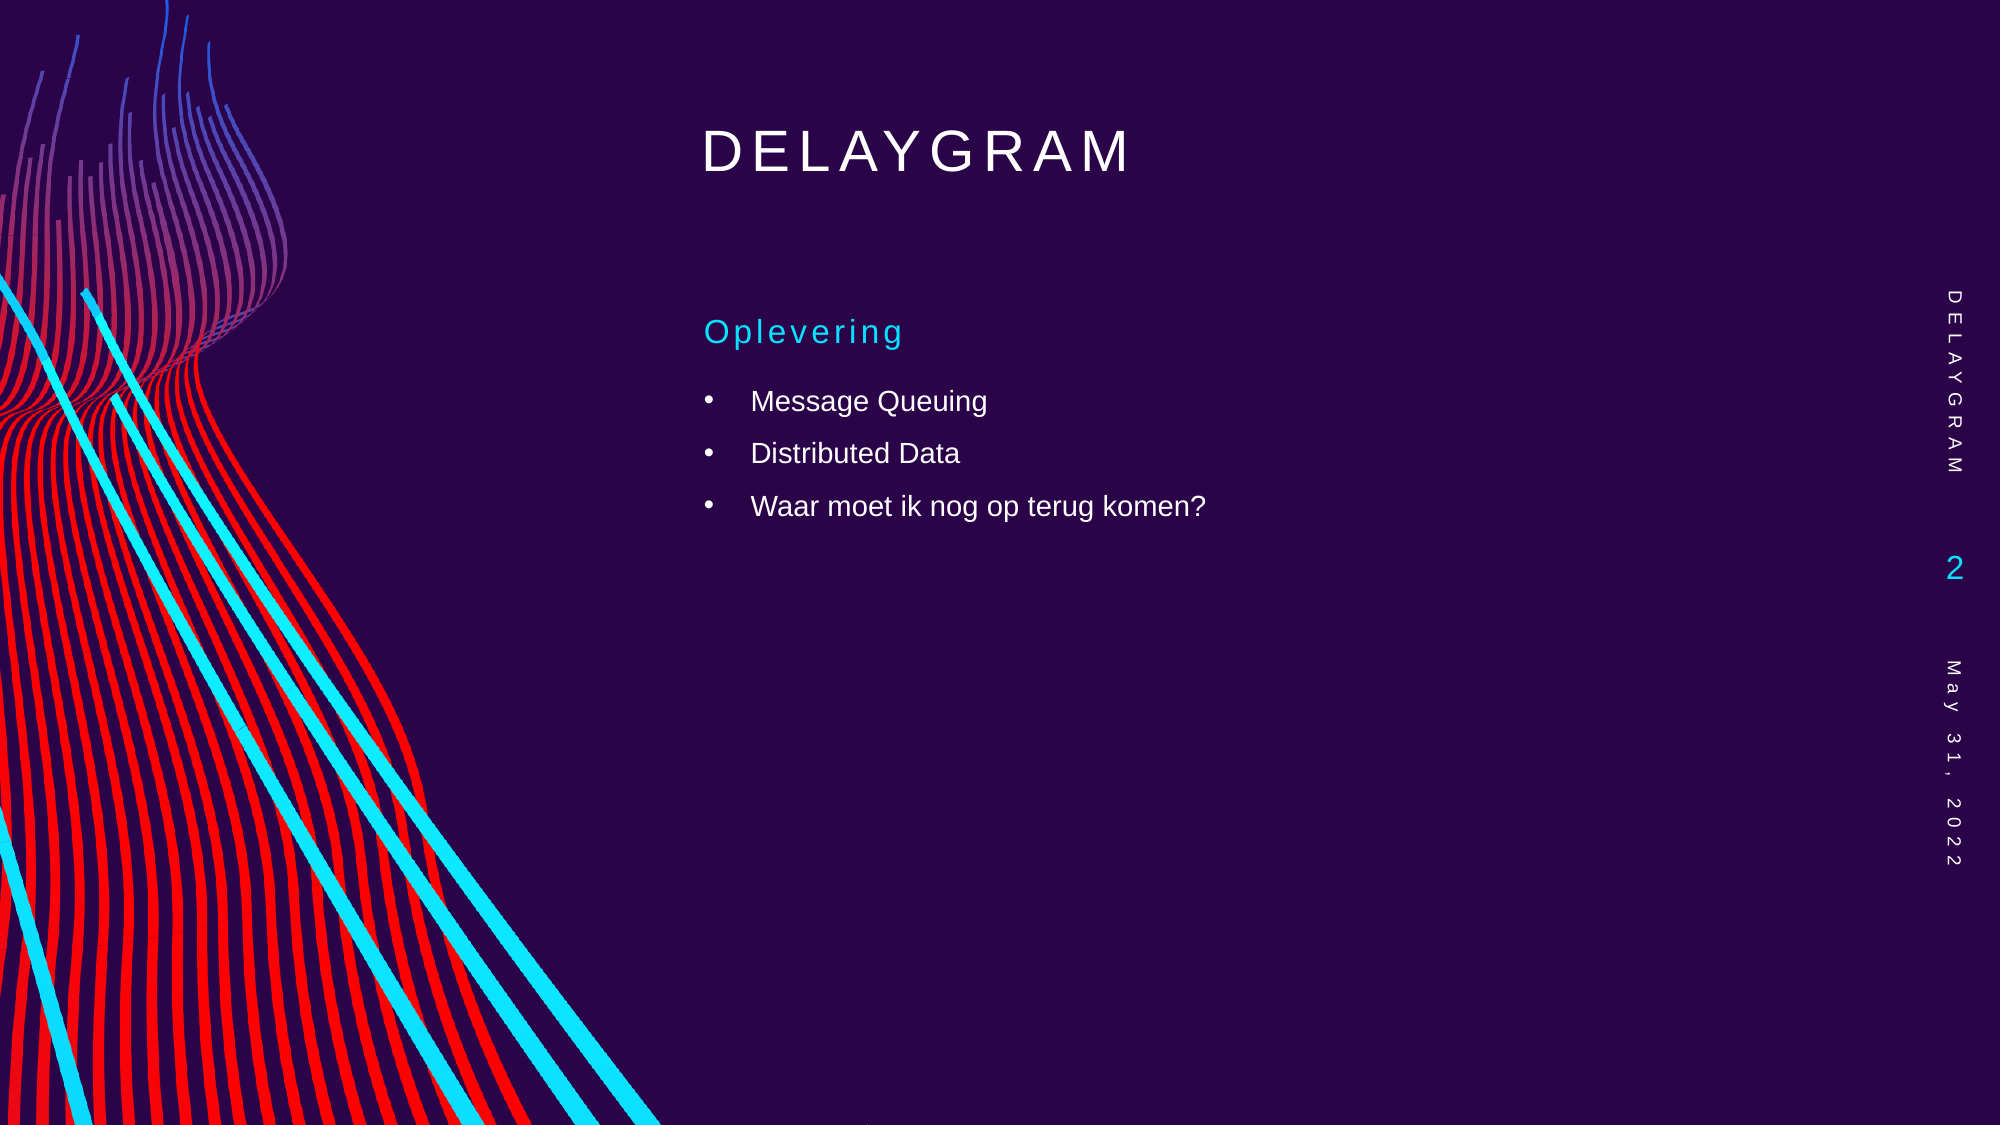

# Delaygram
DELAYGRAM
Oplevering

Message Queuing
Distributed Data
Waar moet ik nog op terug komen?

2

May 31, 2022